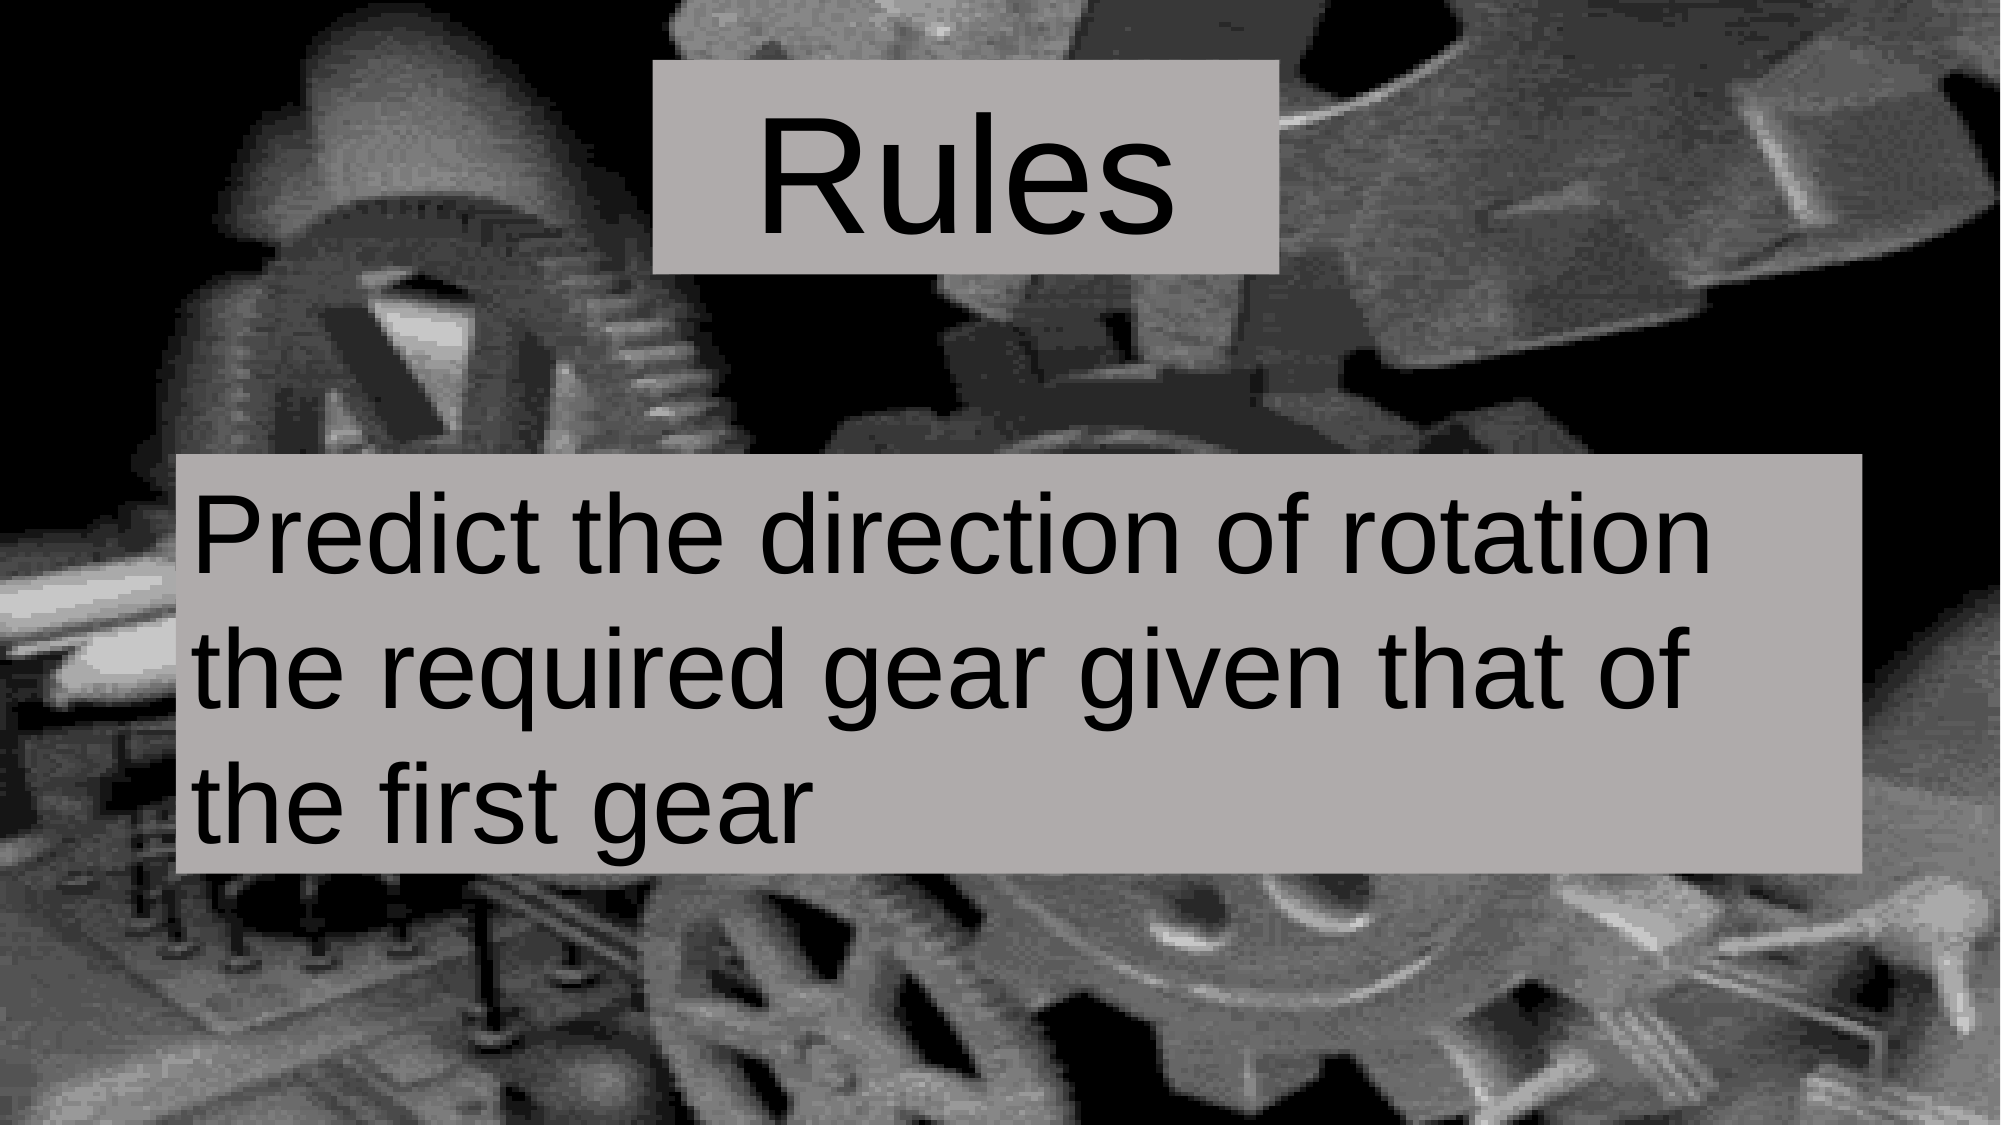

#
Rules

Predict the direction of rotation the required gear given that of the first gear